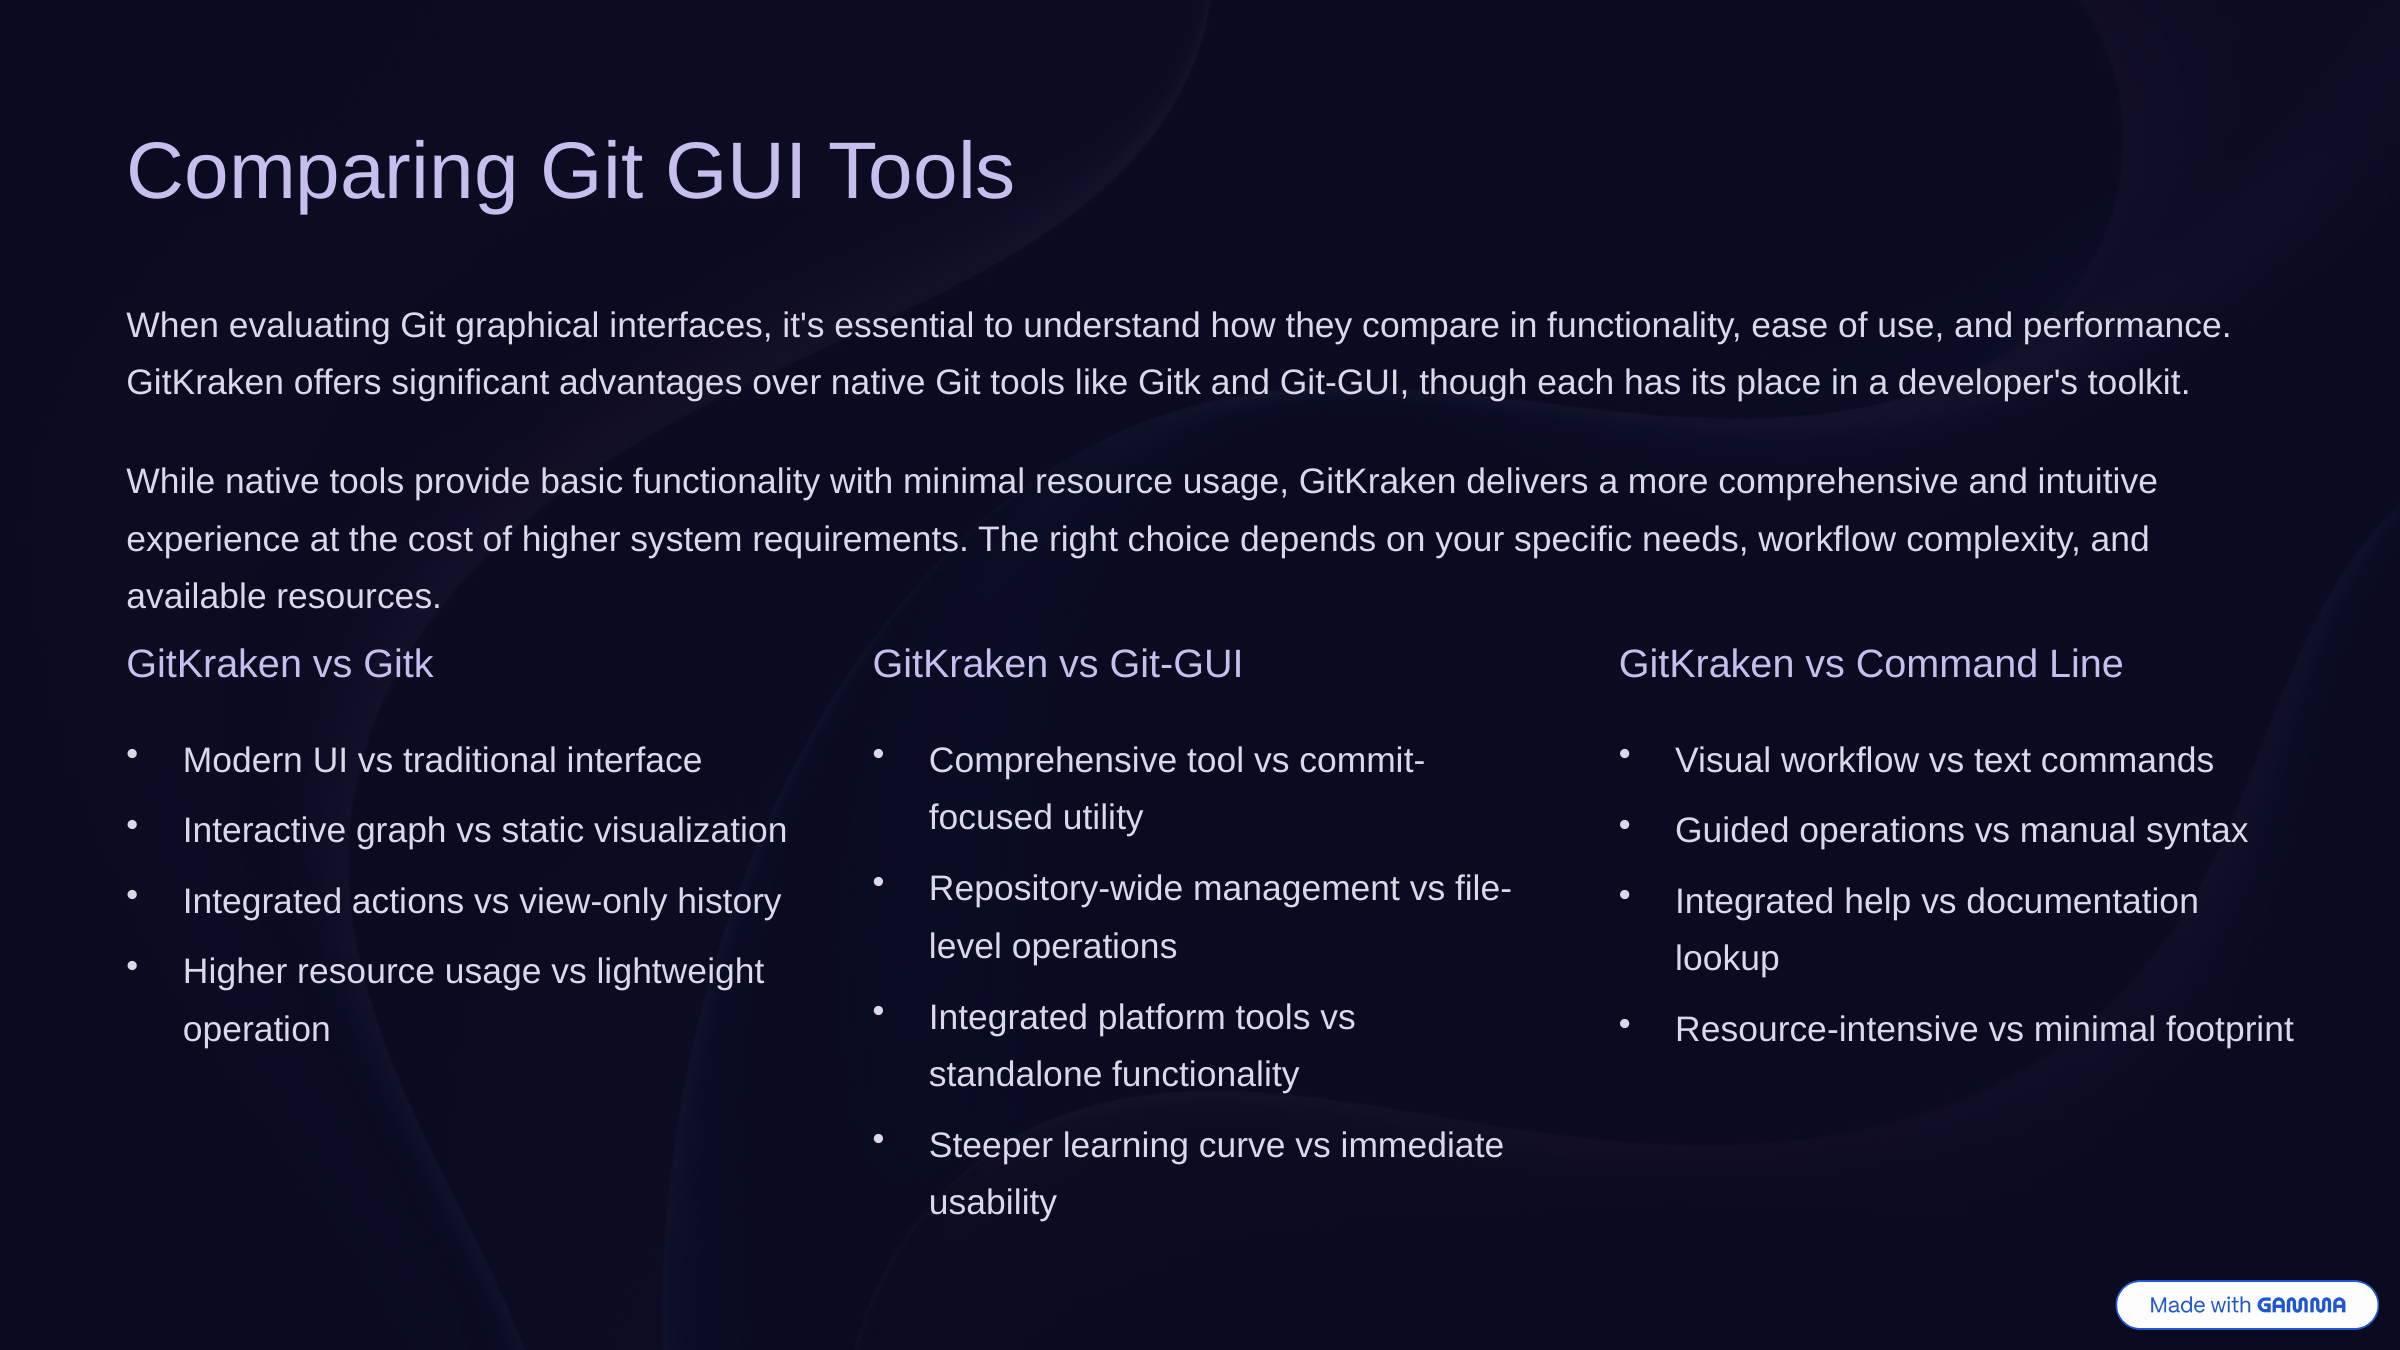

Comparing Git GUI Tools
When evaluating Git graphical interfaces, it's essential to understand how they compare in functionality, ease of use, and performance. GitKraken offers significant advantages over native Git tools like Gitk and Git-GUI, though each has its place in a developer's toolkit.
While native tools provide basic functionality with minimal resource usage, GitKraken delivers a more comprehensive and intuitive experience at the cost of higher system requirements. The right choice depends on your specific needs, workflow complexity, and available resources.
GitKraken vs Gitk
GitKraken vs Git-GUI
GitKraken vs Command Line
Modern UI vs traditional interface
Comprehensive tool vs commit-focused utility
Visual workflow vs text commands
Interactive graph vs static visualization
Guided operations vs manual syntax
Repository-wide management vs file-level operations
Integrated actions vs view-only history
Integrated help vs documentation lookup
Higher resource usage vs lightweight operation
Integrated platform tools vs standalone functionality
Resource-intensive vs minimal footprint
Steeper learning curve vs immediate usability